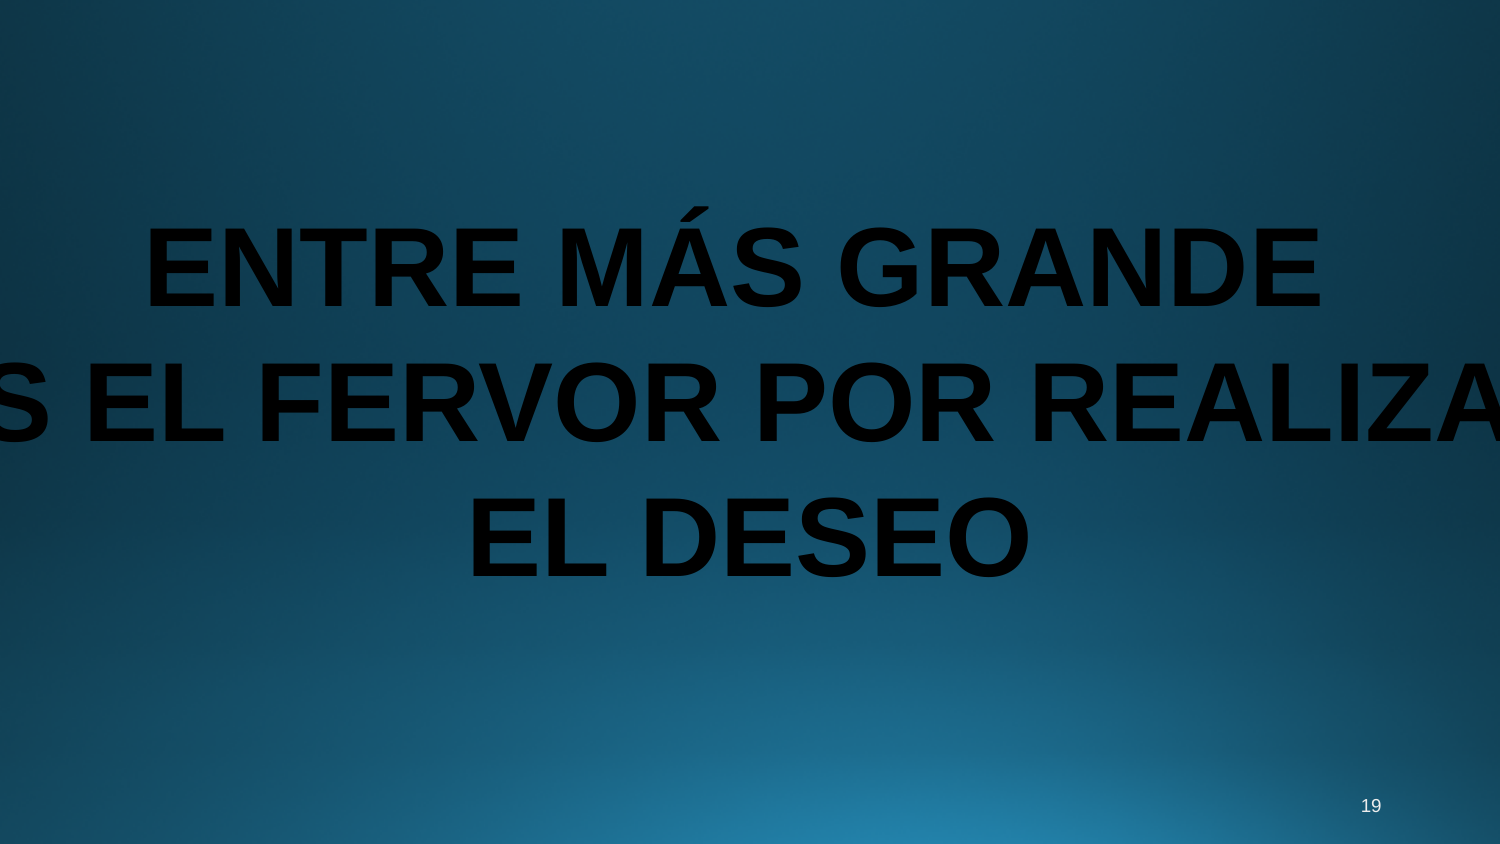

ENTRE MÁS GRANDE
ES EL FERVOR POR REALIZAR
EL DESEO
19